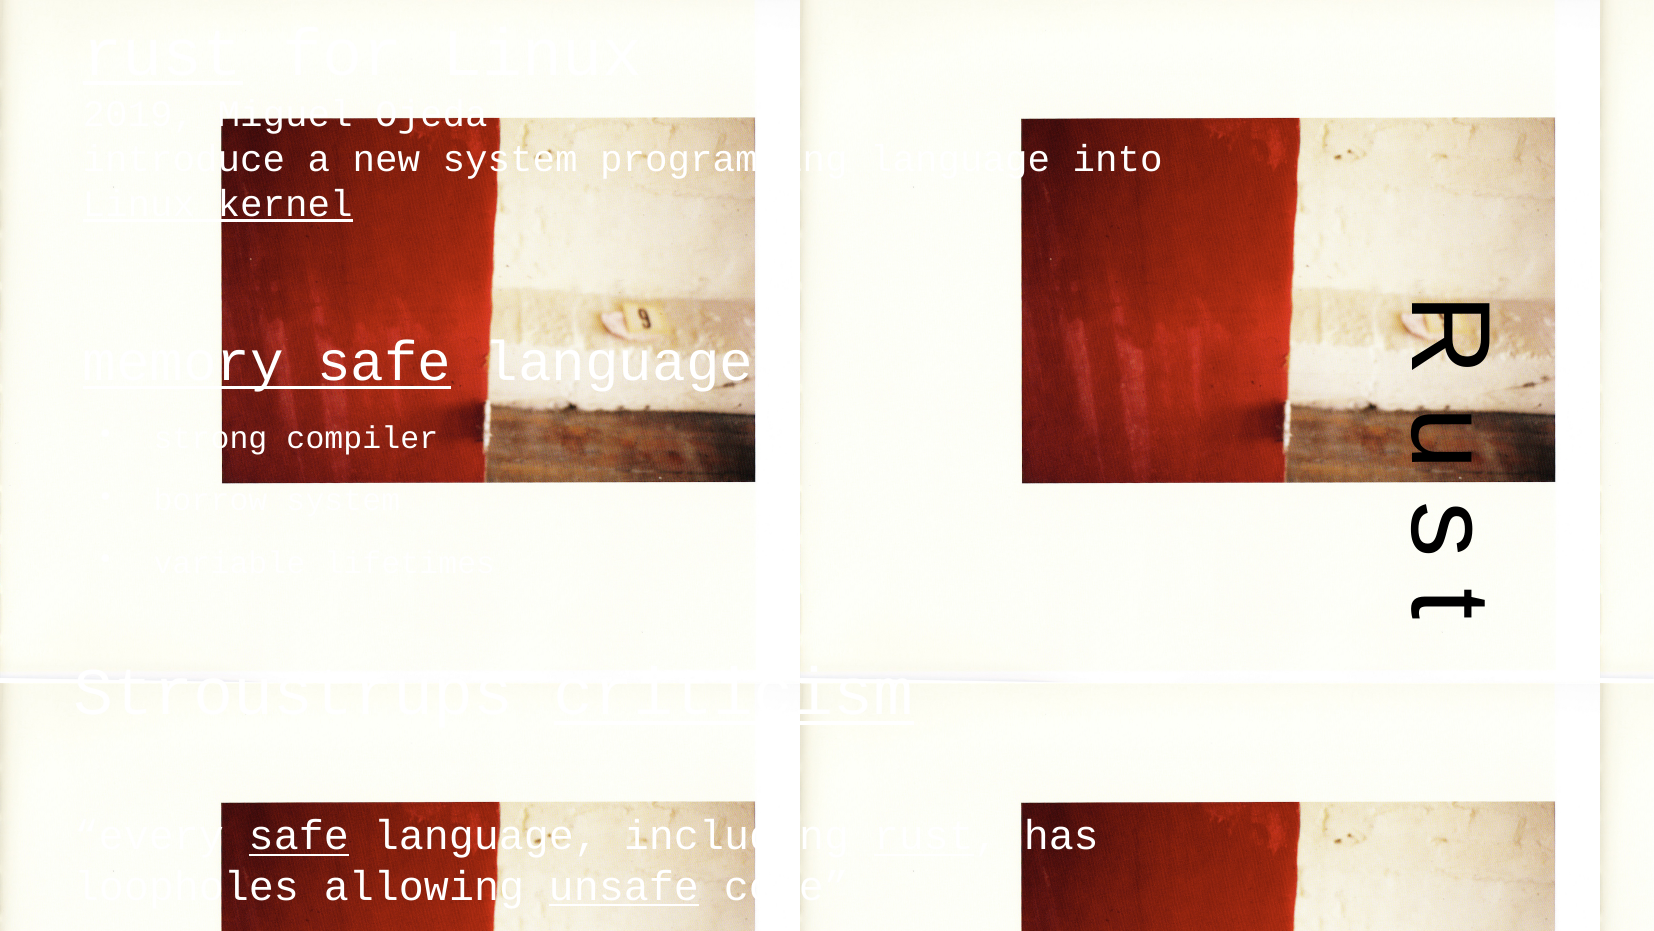

rust for Linux
2019, Miguel Ojeda
introduce a new system programming language into Linux kernel

memory safe language
strong compiler
borrow system
variable lifetimes
# R u s t
Stroustrups criticism

“every safe language, including rust, has loopholes allowing unsafe code”